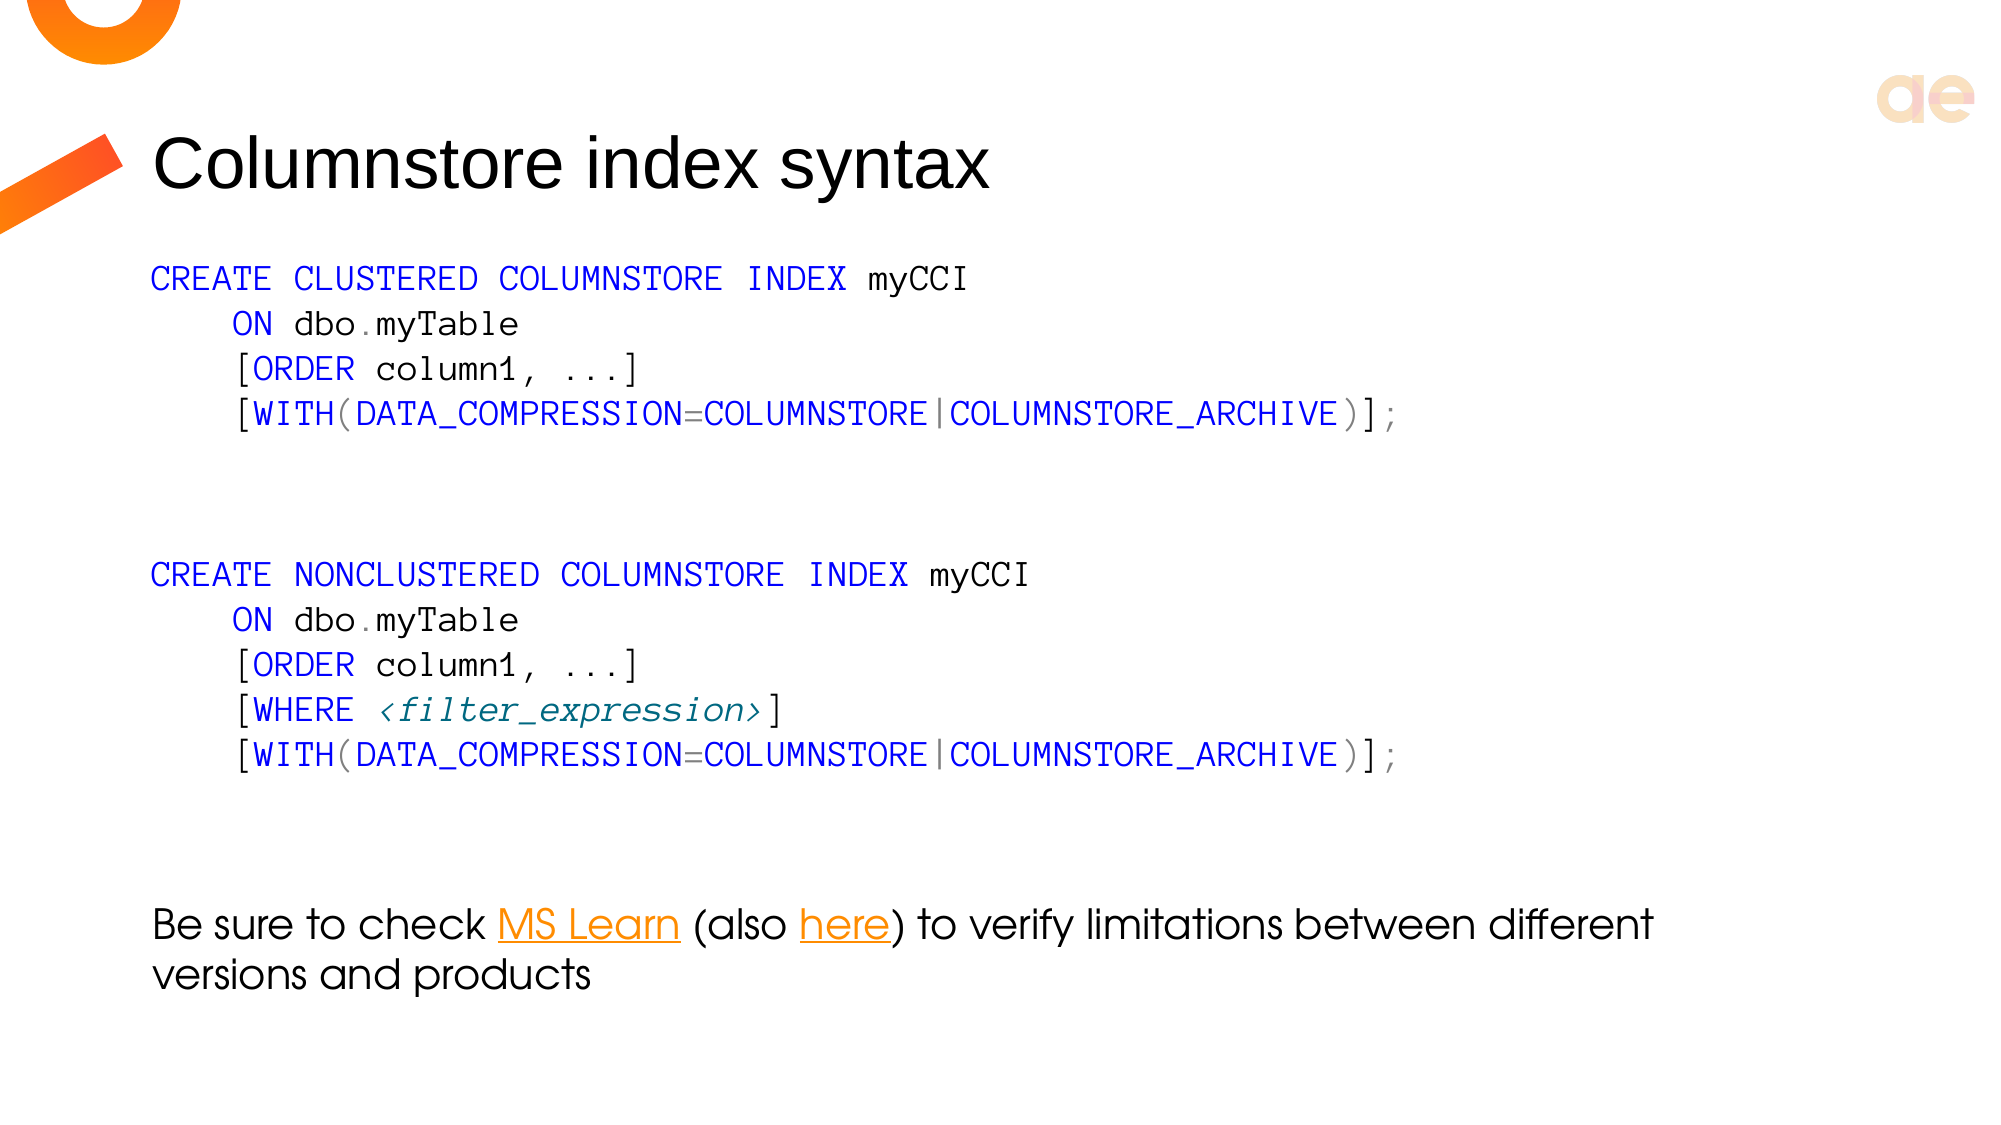

# Columnstore index syntax
CREATE CLUSTERED COLUMNSTORE INDEX myCCI
    ON dbo.myTable
    [ORDER column1, ...]
    [WITH(DATA_COMPRESSION=COLUMNSTORE|COLUMNSTORE_ARCHIVE)];
CREATE NONCLUSTERED COLUMNSTORE INDEX myCCI
    ON dbo.myTable
    [ORDER column1, ...]
    [WHERE <filter_expression>]
    [WITH(DATA_COMPRESSION=COLUMNSTORE|COLUMNSTORE_ARCHIVE)];
Be sure to check MS Learn (also here) to verify limitations between different versions and products